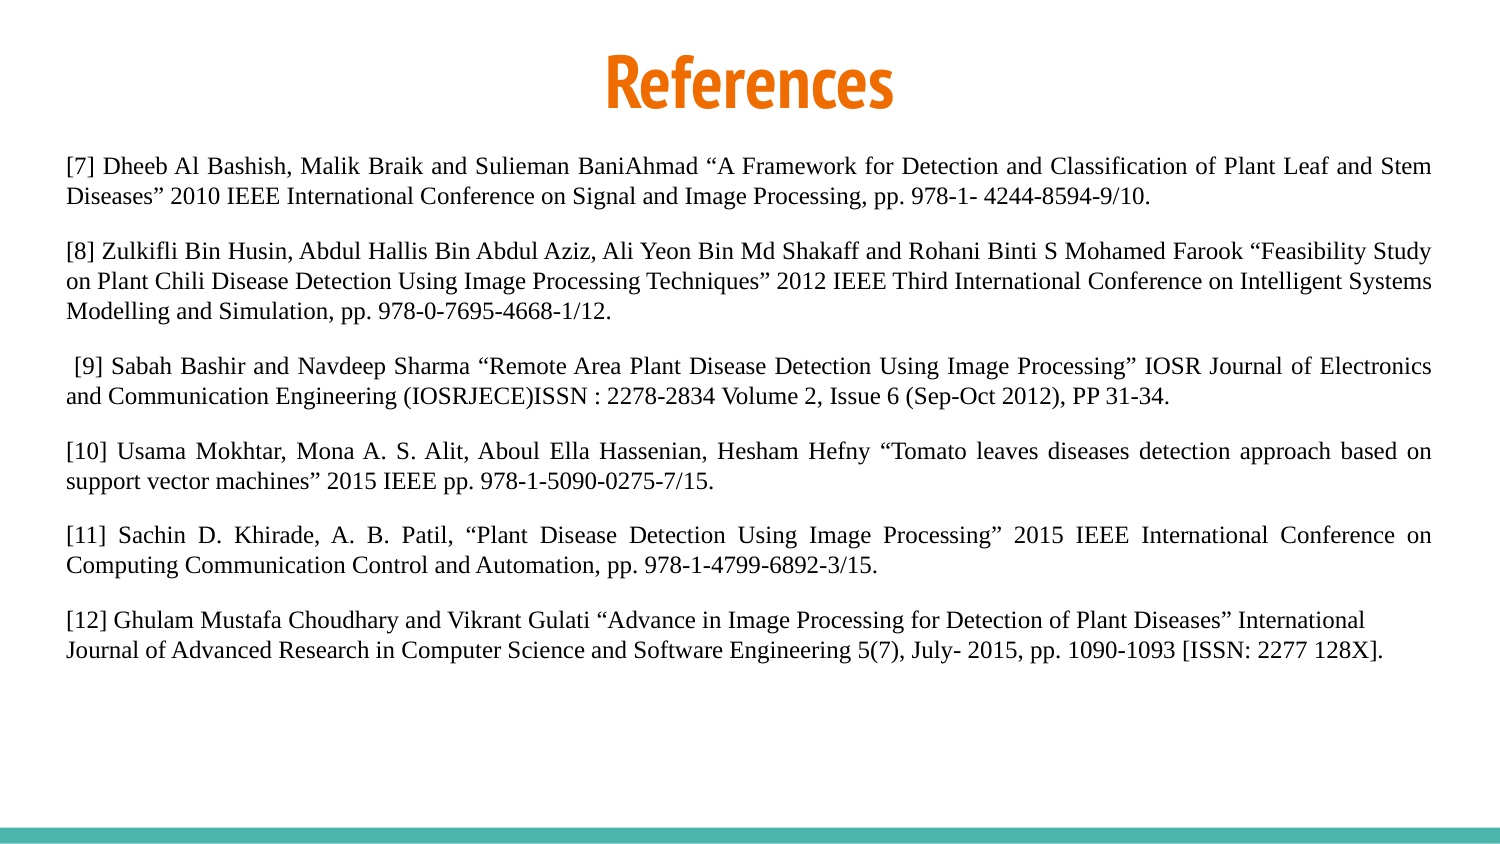

# References
[7] Dheeb Al Bashish, Malik Braik and Sulieman BaniAhmad “A Framework for Detection and Classification of Plant Leaf and Stem Diseases” 2010 IEEE International Conference on Signal and Image Processing, pp. 978-1- 4244-8594-9/10.
[8] Zulkifli Bin Husin, Abdul Hallis Bin Abdul Aziz, Ali Yeon Bin Md Shakaff and Rohani Binti S Mohamed Farook “Feasibility Study on Plant Chili Disease Detection Using Image Processing Techniques” 2012 IEEE Third International Conference on Intelligent Systems Modelling and Simulation, pp. 978-0-7695-4668-1/12.
 [9] Sabah Bashir and Navdeep Sharma “Remote Area Plant Disease Detection Using Image Processing” IOSR Journal of Electronics and Communication Engineering (IOSRJECE)ISSN : 2278-2834 Volume 2, Issue 6 (Sep-Oct 2012), PP 31-34.
[10] Usama Mokhtar, Mona A. S. Alit, Aboul Ella Hassenian, Hesham Hefny “Tomato leaves diseases detection approach based on support vector machines” 2015 IEEE pp. 978-1-5090-0275-7/15.
[11] Sachin D. Khirade, A. B. Patil, “Plant Disease Detection Using Image Processing” 2015 IEEE International Conference on Computing Communication Control and Automation, pp. 978-1-4799-6892-3/15.
[12] Ghulam Mustafa Choudhary and Vikrant Gulati “Advance in Image Processing for Detection of Plant Diseases” International Journal of Advanced Research in Computer Science and Software Engineering 5(7), July- 2015, pp. 1090-1093 [ISSN: 2277 128X].